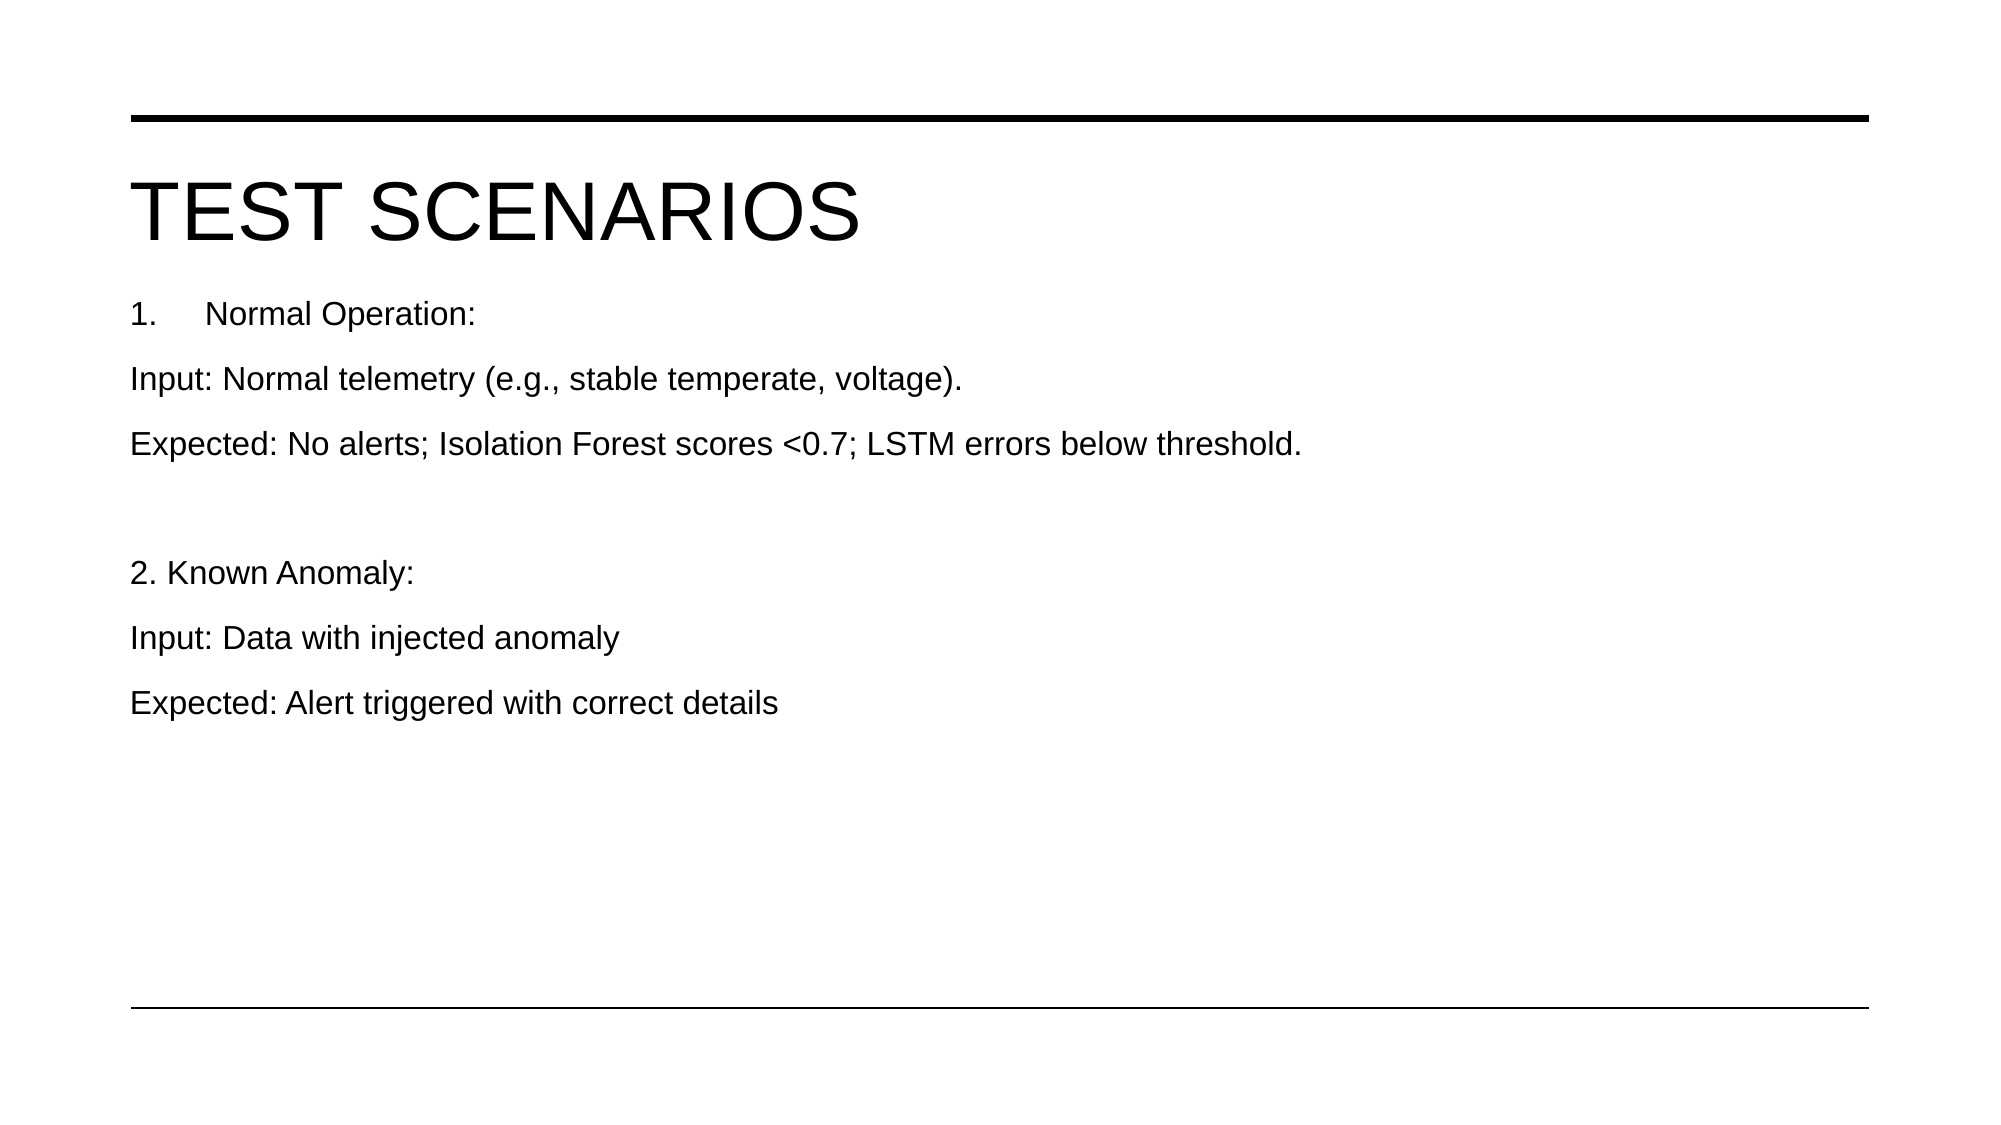

# TEST scenarios
Normal Operation:
Input: Normal telemetry (e.g., stable temperate, voltage).
Expected: No alerts; Isolation Forest scores <0.7; LSTM errors below threshold.

2. Known Anomaly:
Input: Data with injected anomaly
Expected: Alert triggered with correct details